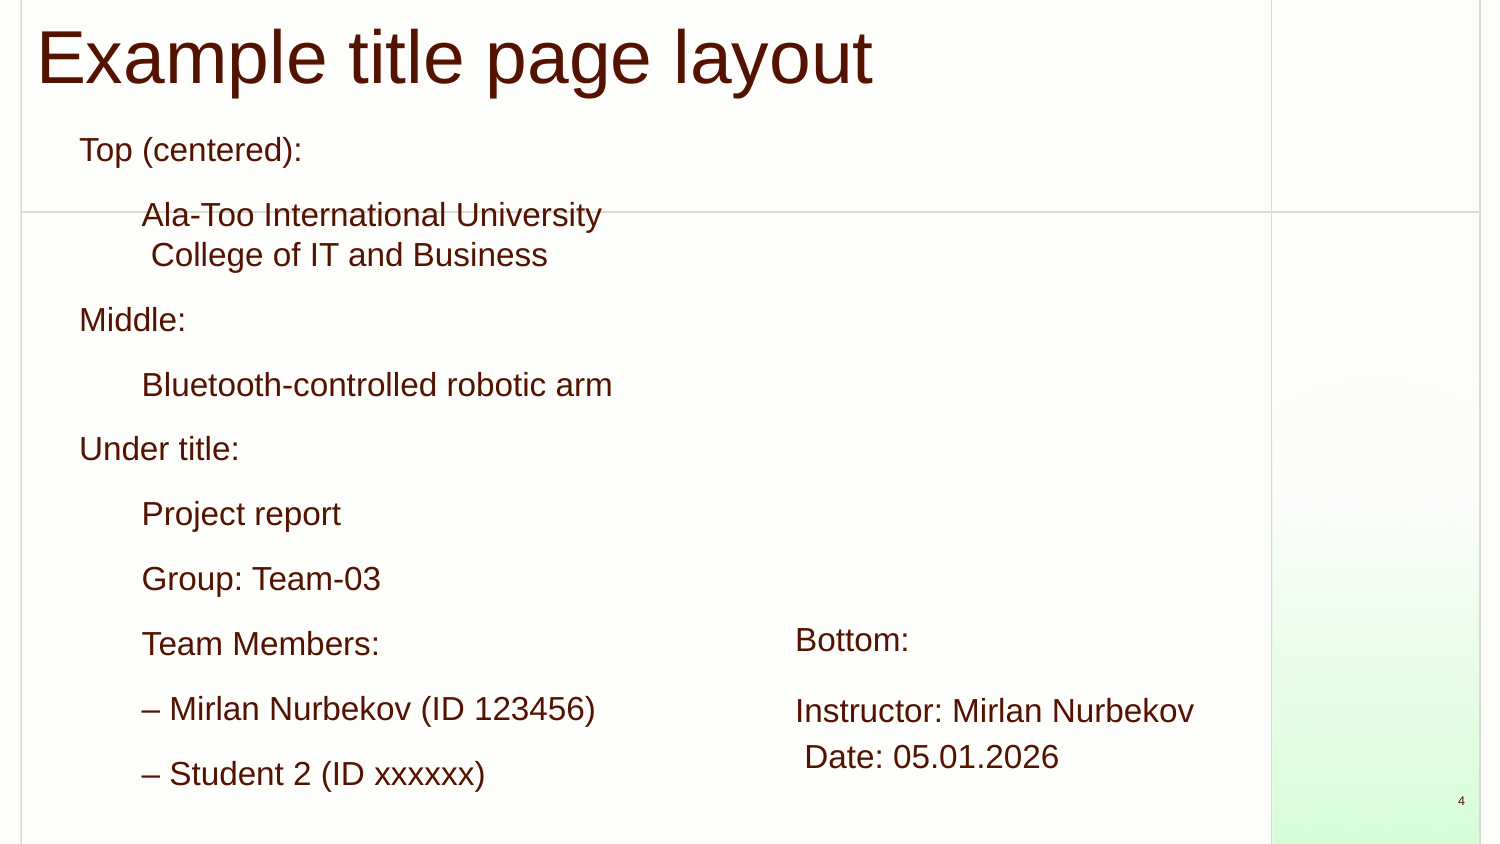

# Example title page layout
Top (centered):
Ala-Too International University
 College of IT and Business
Middle:
Bluetooth-controlled robotic arm
Under title:
Project report
Group: Team-03
Team Members:
– Mirlan Nurbekov (ID 123456)
– Student 2 (ID xxxxxx)
Bottom:
Instructor: Mirlan Nurbekov
 Date: 05.01.2026
4